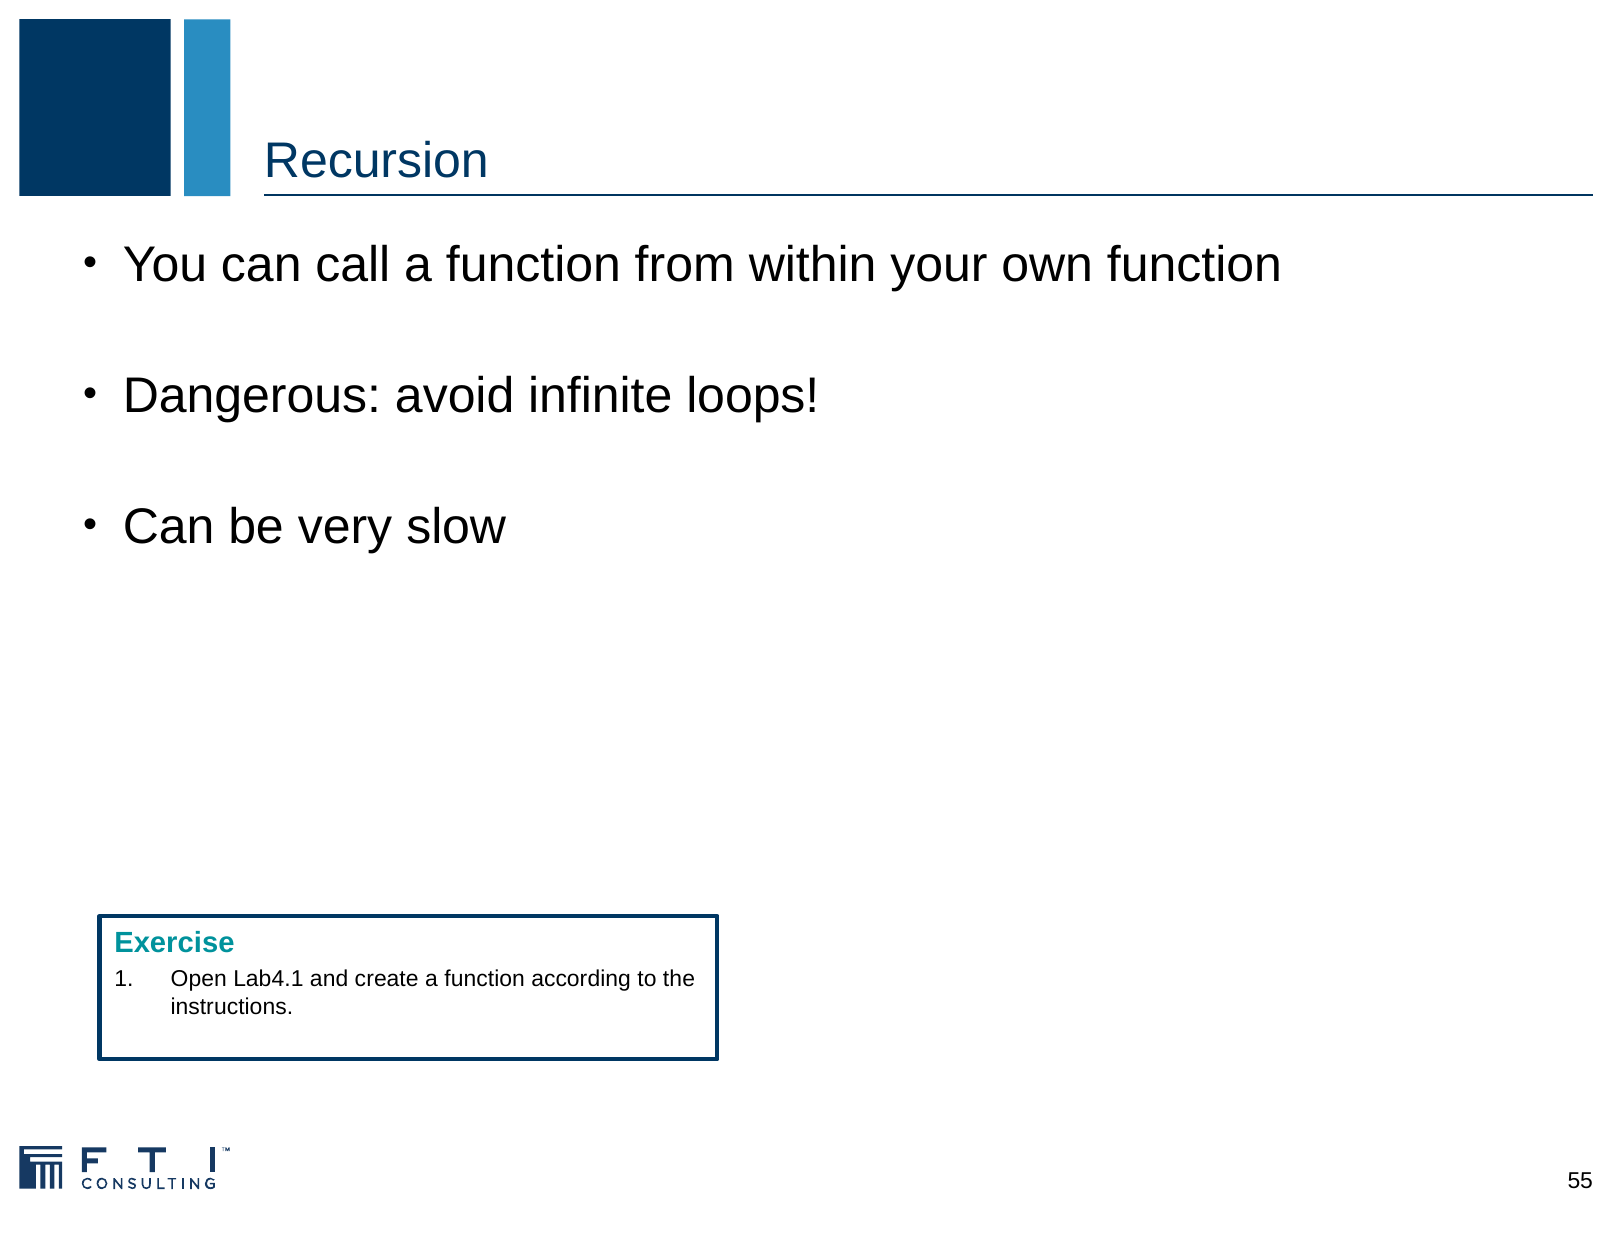

# Recursion
You can call a function from within your own function

Dangerous: avoid infinite loops!

Can be very slow

Exercise
Open Lab4.1 and create a function according to the instructions.

55